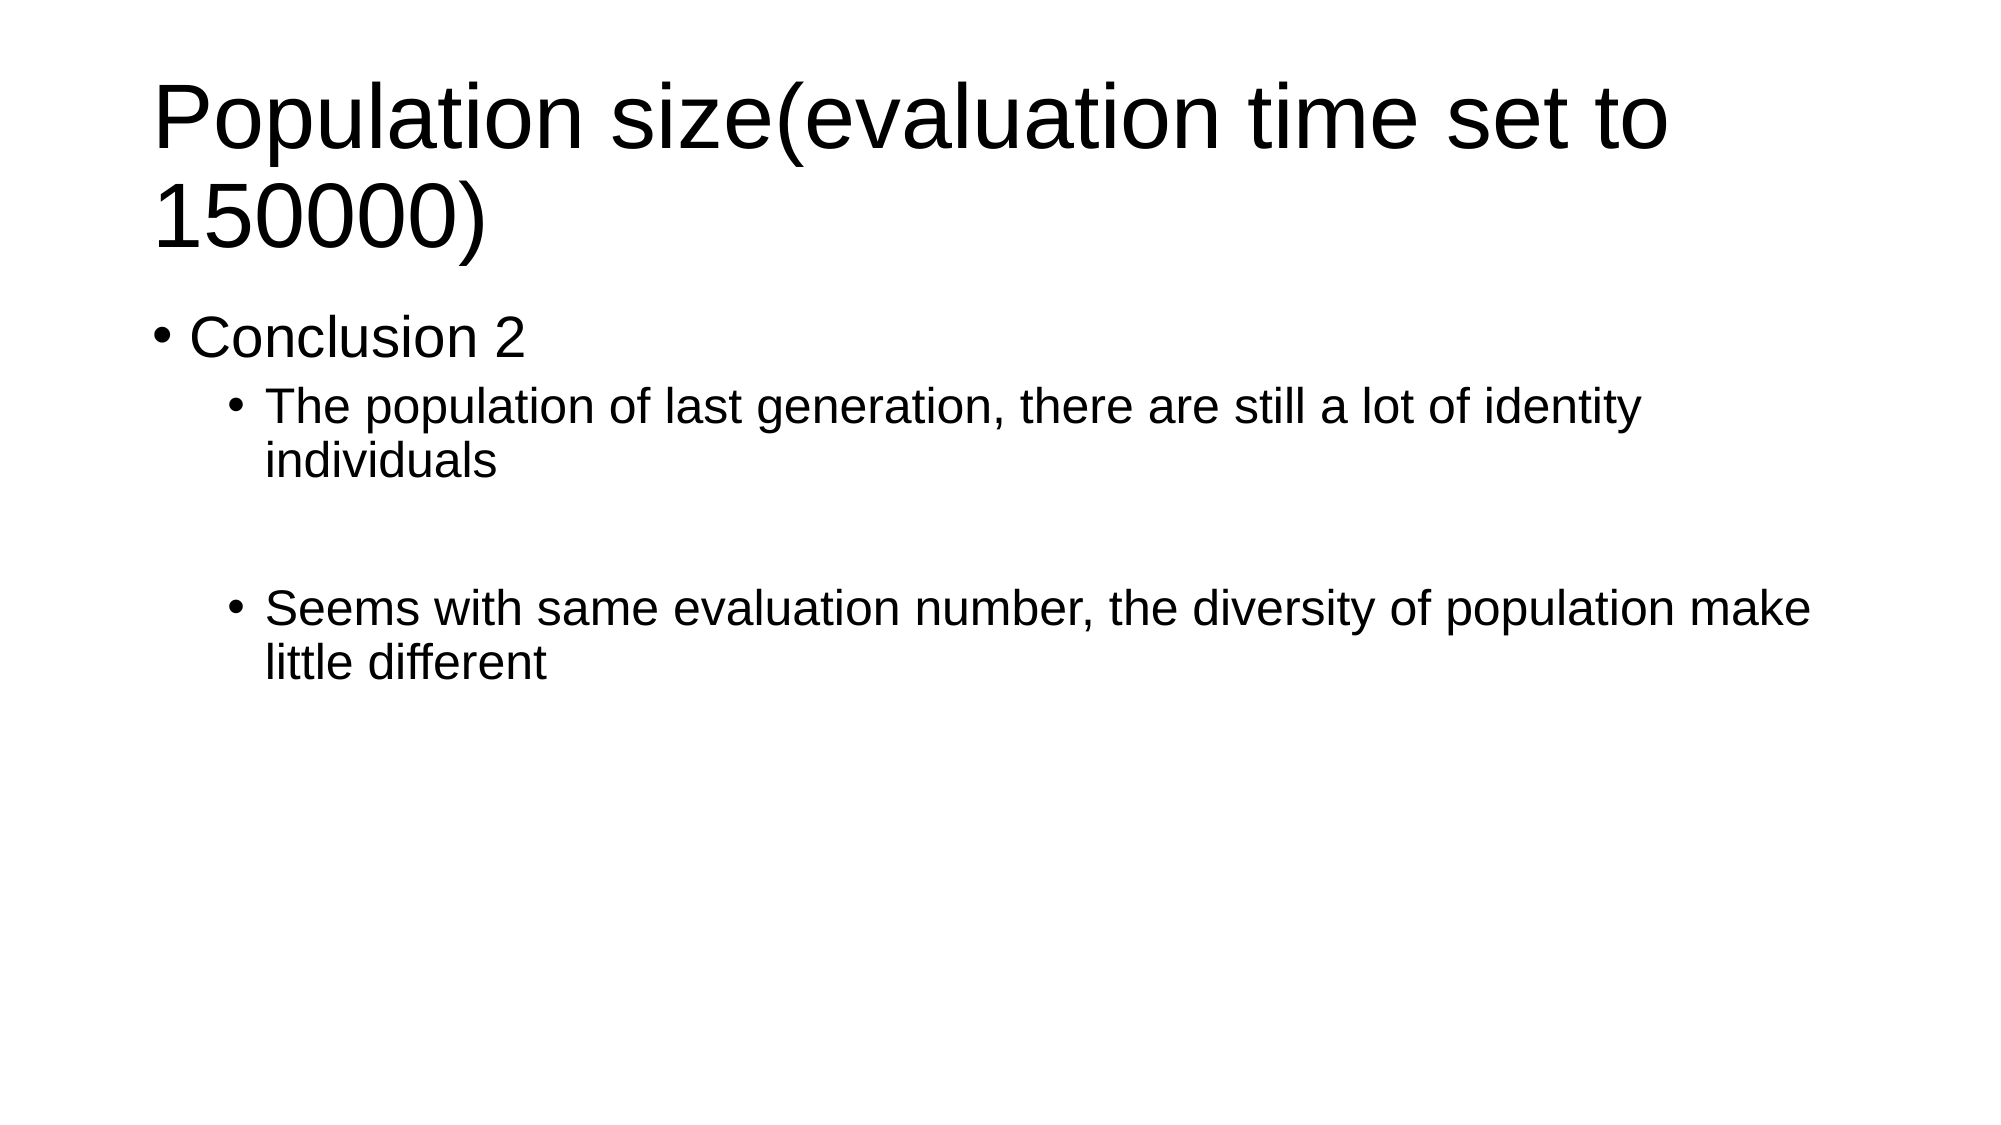

# Population size(evaluation time set to 150000)
Conclusion 2
The population of last generation, there are still a lot of identity individuals

Seems with same evaluation number, the diversity of population make little different